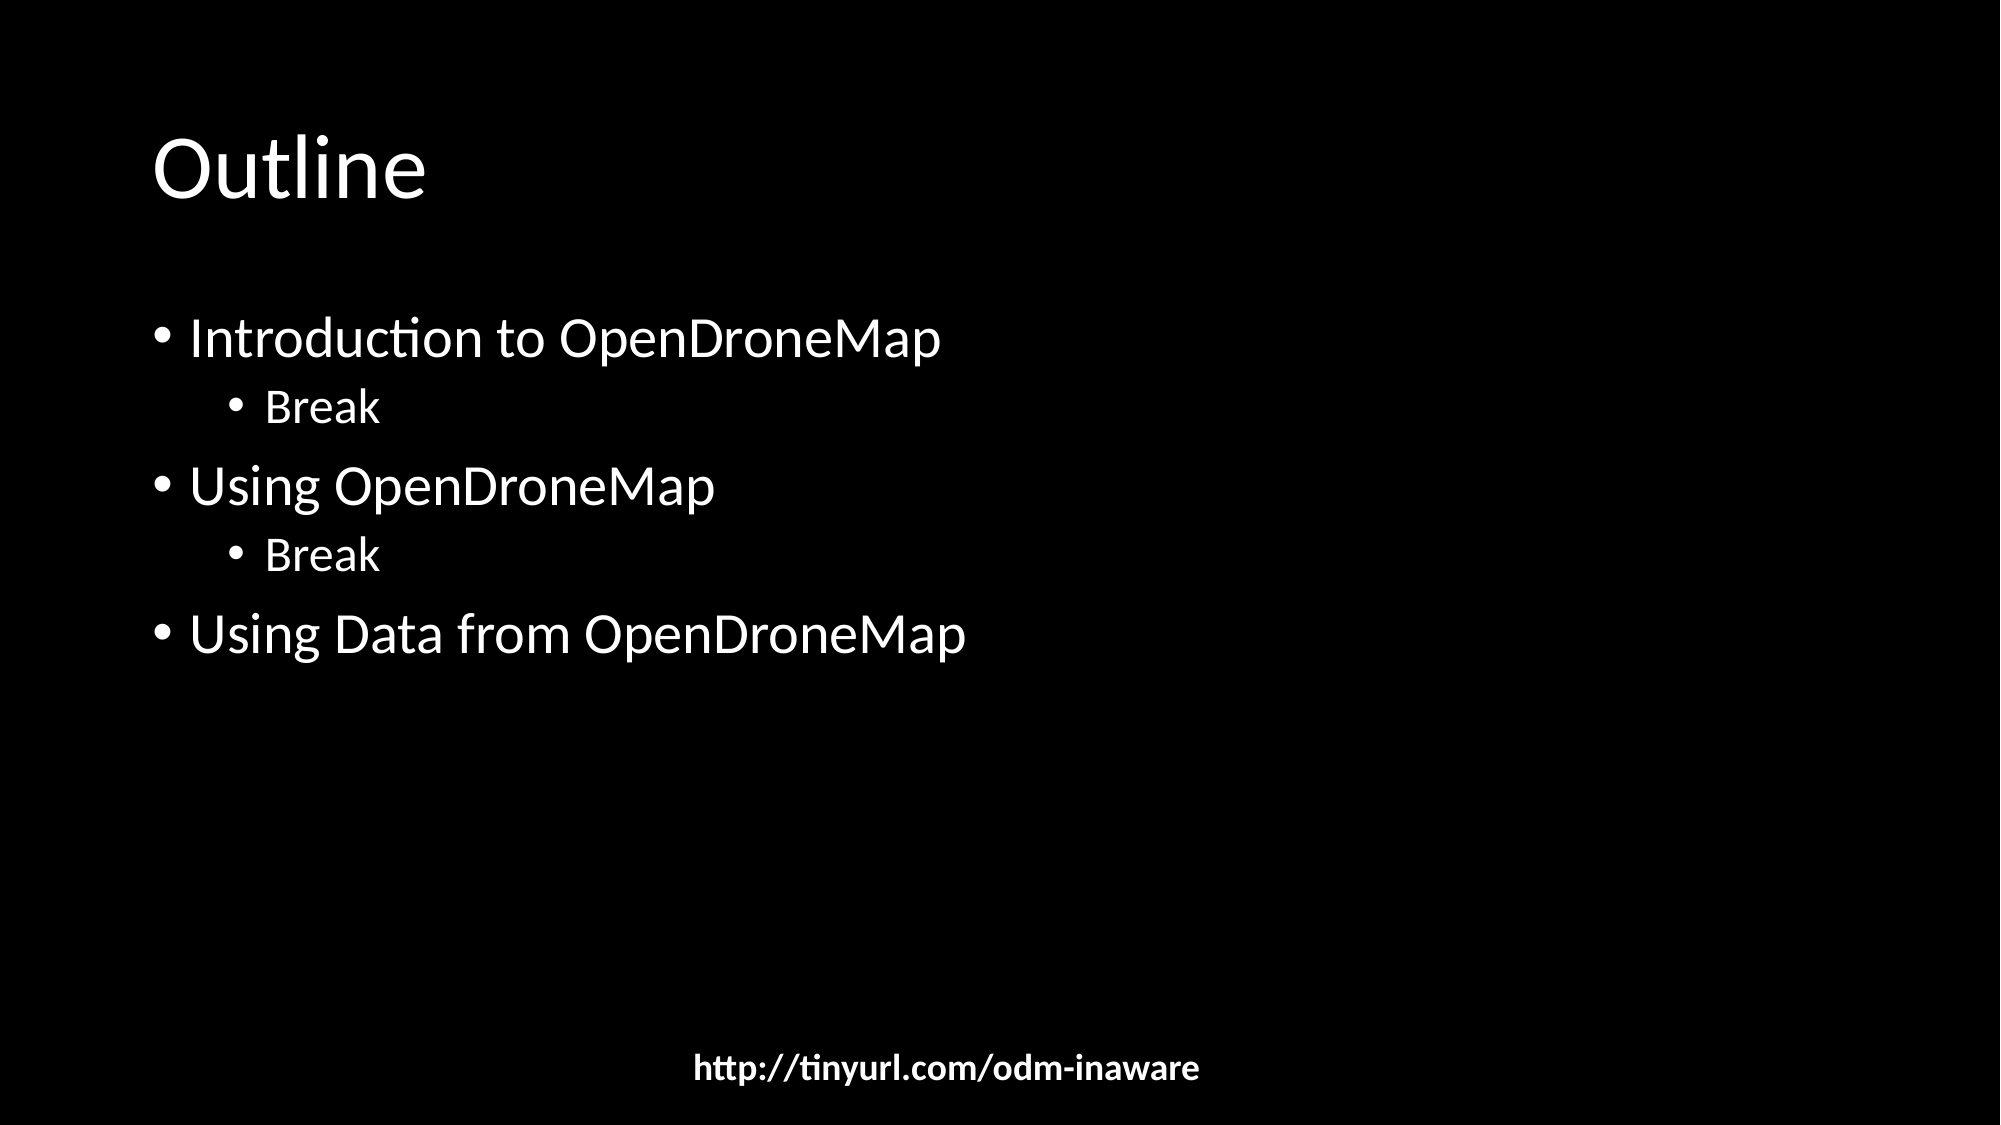

# Outline
Introduction to OpenDroneMap
Break
Using OpenDroneMap
Break
Using Data from OpenDroneMap
http://tinyurl.com/odm-inaware